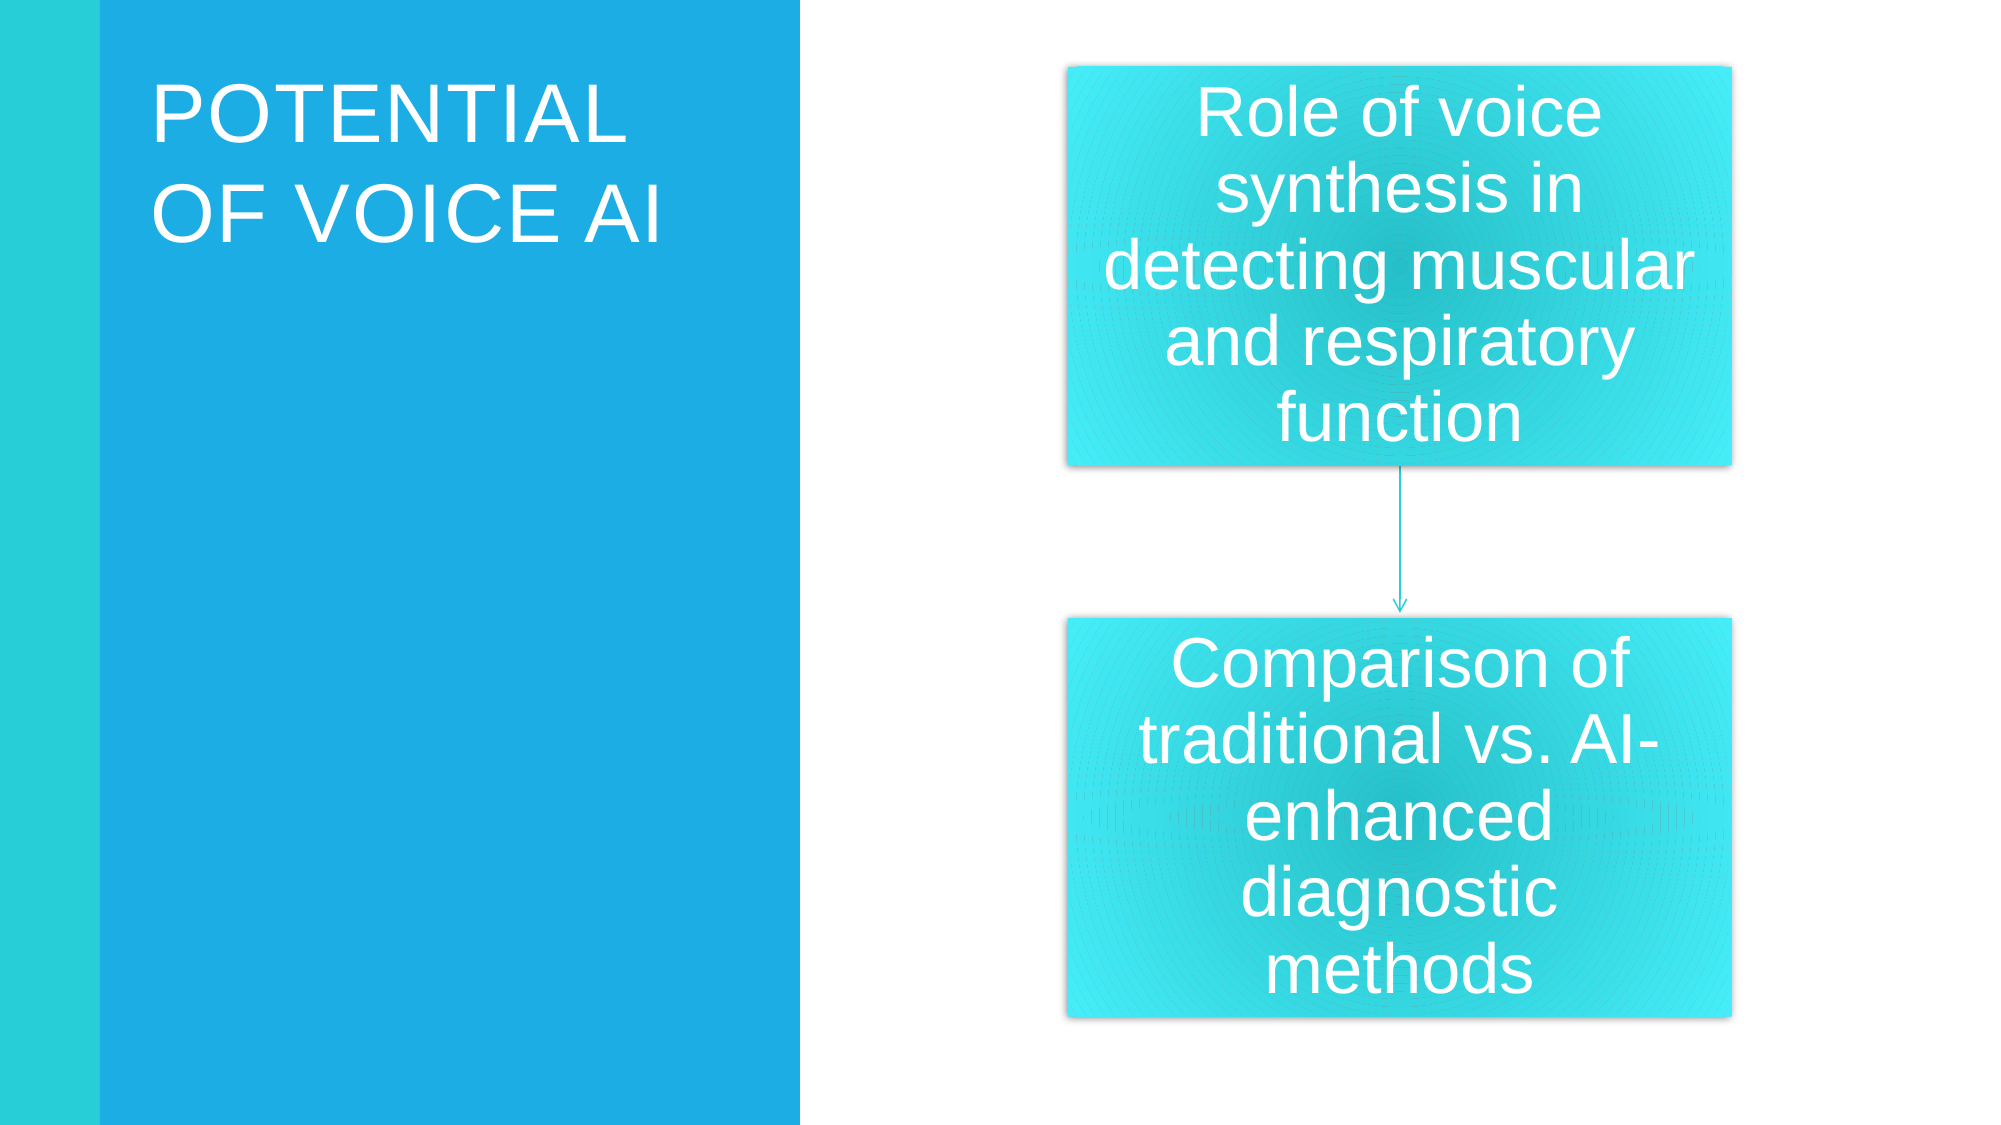

# Potential of Voice AI

Role of voice synthesis in detecting muscular and respiratory function
Comparison of traditional vs. AI-enhanced diagnostic methods

4